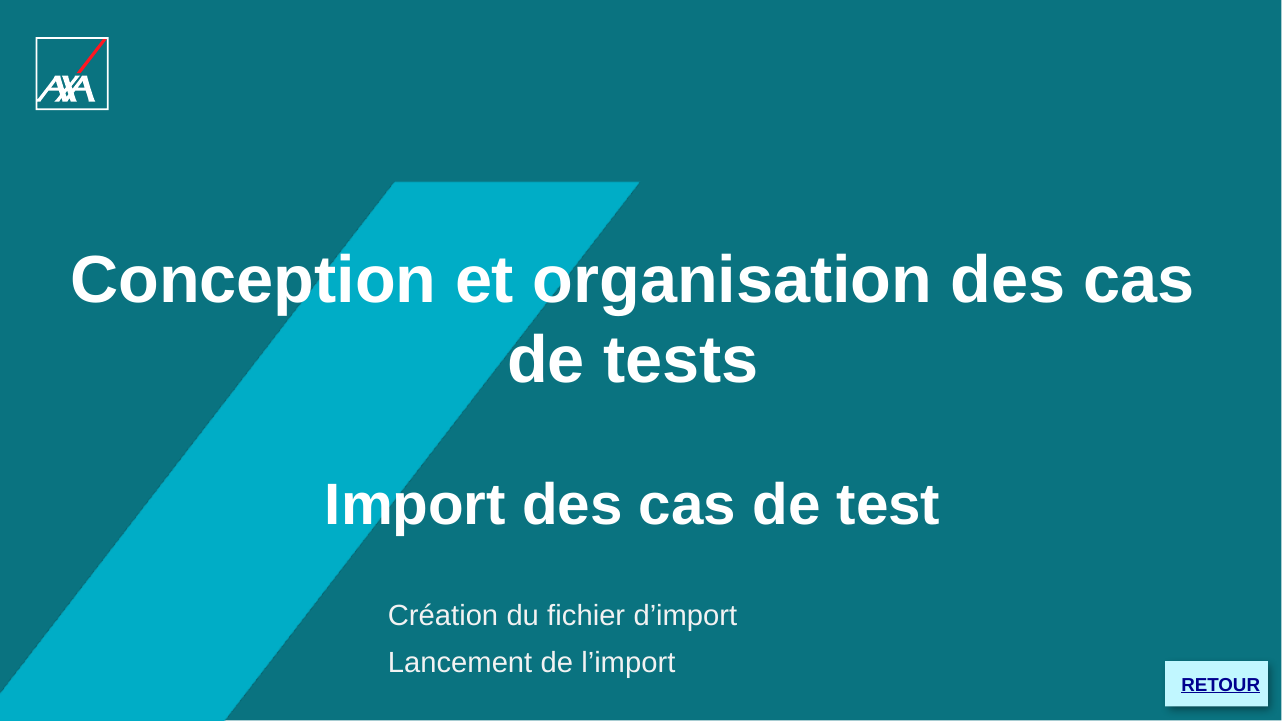

# Conception et organisation des cas de tests Import des cas de test
Création du fichier d’import
Lancement de l’import
  RETOUR